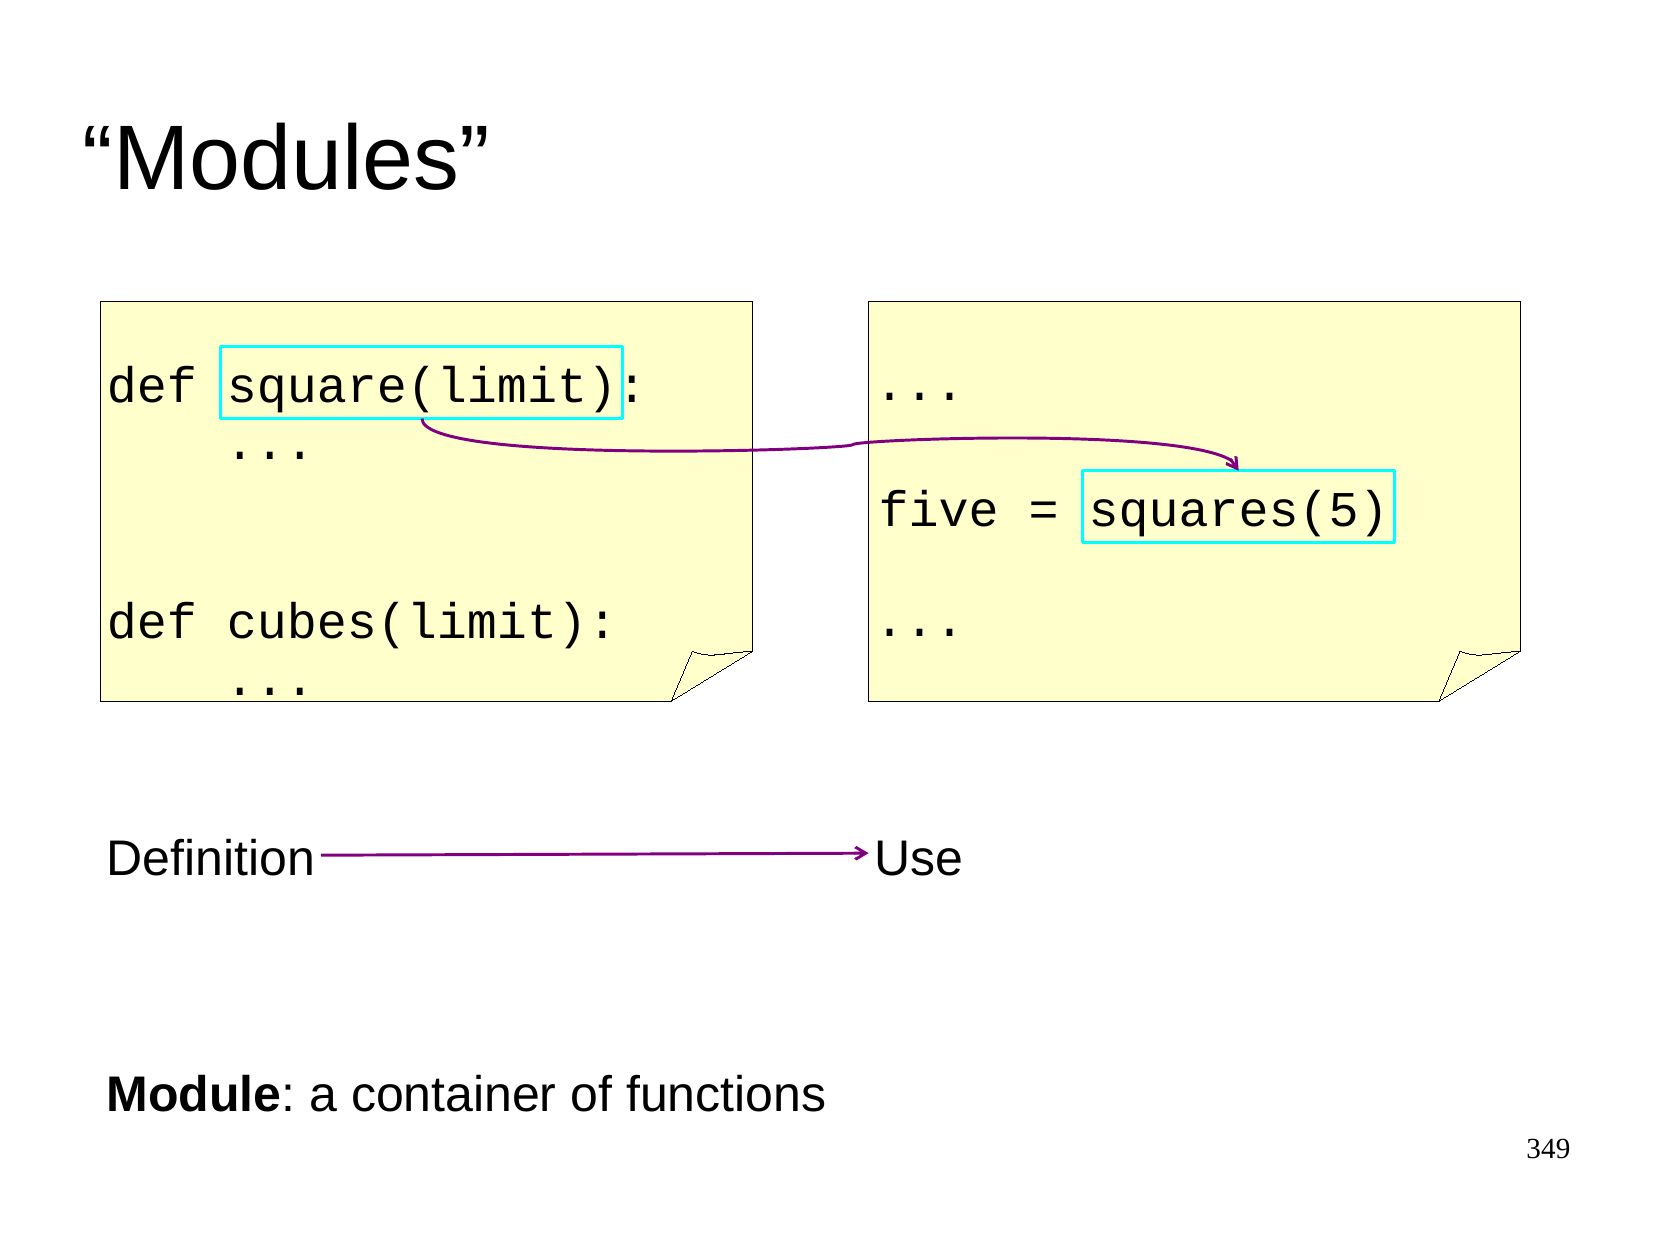

“Modules”

...
:
def
square(limit)
...
five =
squares(5)
...
:
def
cubes(limit)
...
Definition
Use
Module: a container of functions
349